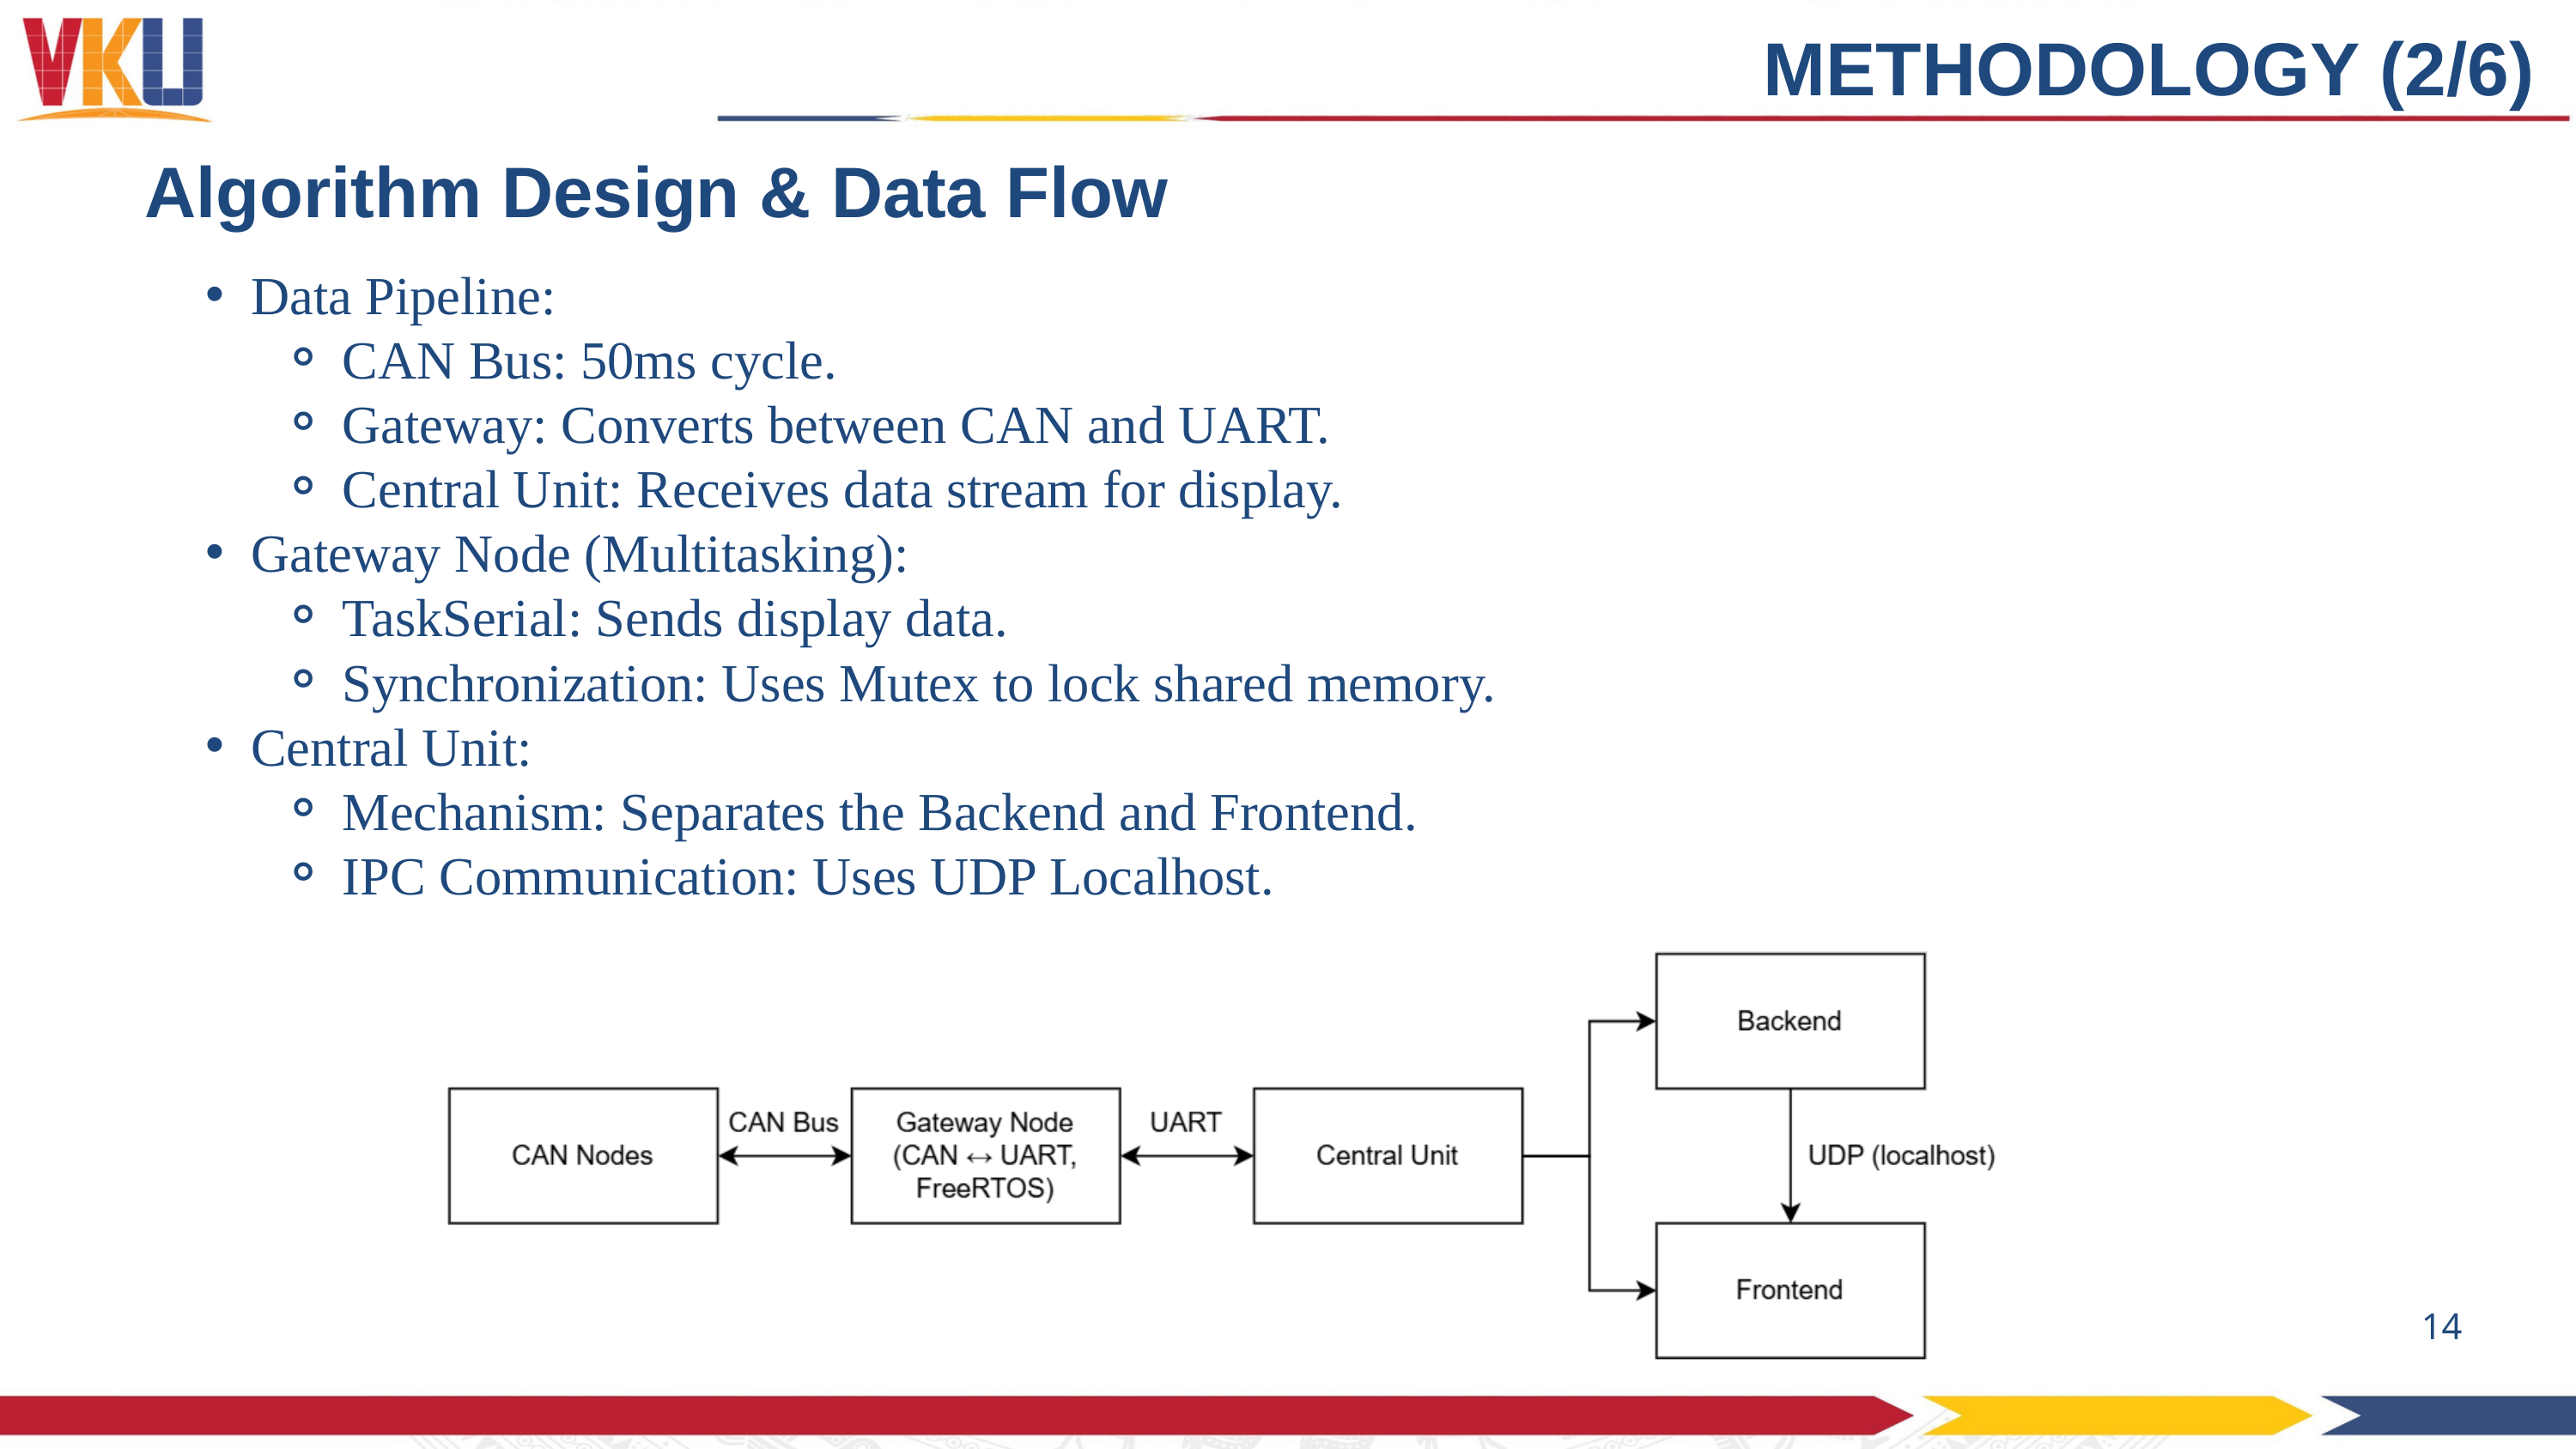

METHODOLOGY (2/6)
Algorithm Design & Data Flow
Data Pipeline:
CAN Bus: 50ms cycle.
Gateway: Converts between CAN and UART.
Central Unit: Receives data stream for display.
Gateway Node (Multitasking):
TaskSerial: Sends display data.
Synchronization: Uses Mutex to lock shared memory.
Central Unit:
Mechanism: Separates the Backend and Frontend.
IPC Communication: Uses UDP Localhost.

14